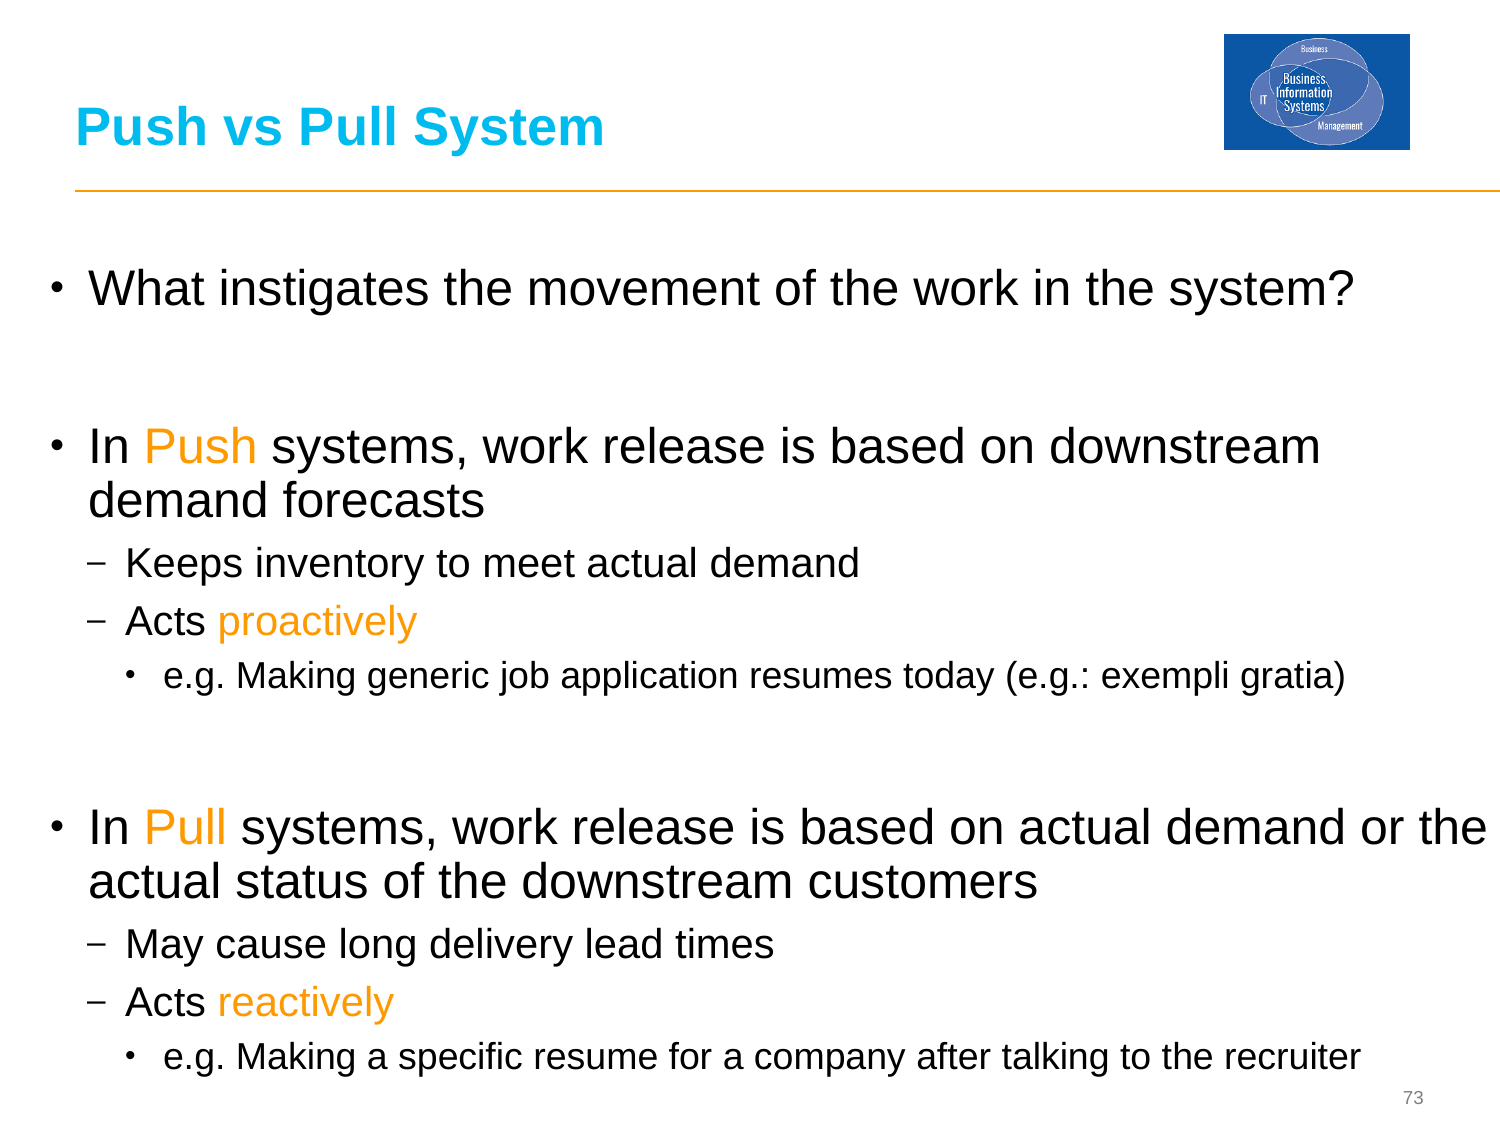

# Push vs Pull System
What instigates the movement of the work in the system?

In Push systems, work release is based on downstream demand forecasts
Keeps inventory to meet actual demand
Acts proactively
e.g. Making generic job application resumes today (e.g.: exempli gratia)

In Pull systems, work release is based on actual demand or the actual status of the downstream customers
May cause long delivery lead times
Acts reactively
e.g. Making a specific resume for a company after talking to the recruiter